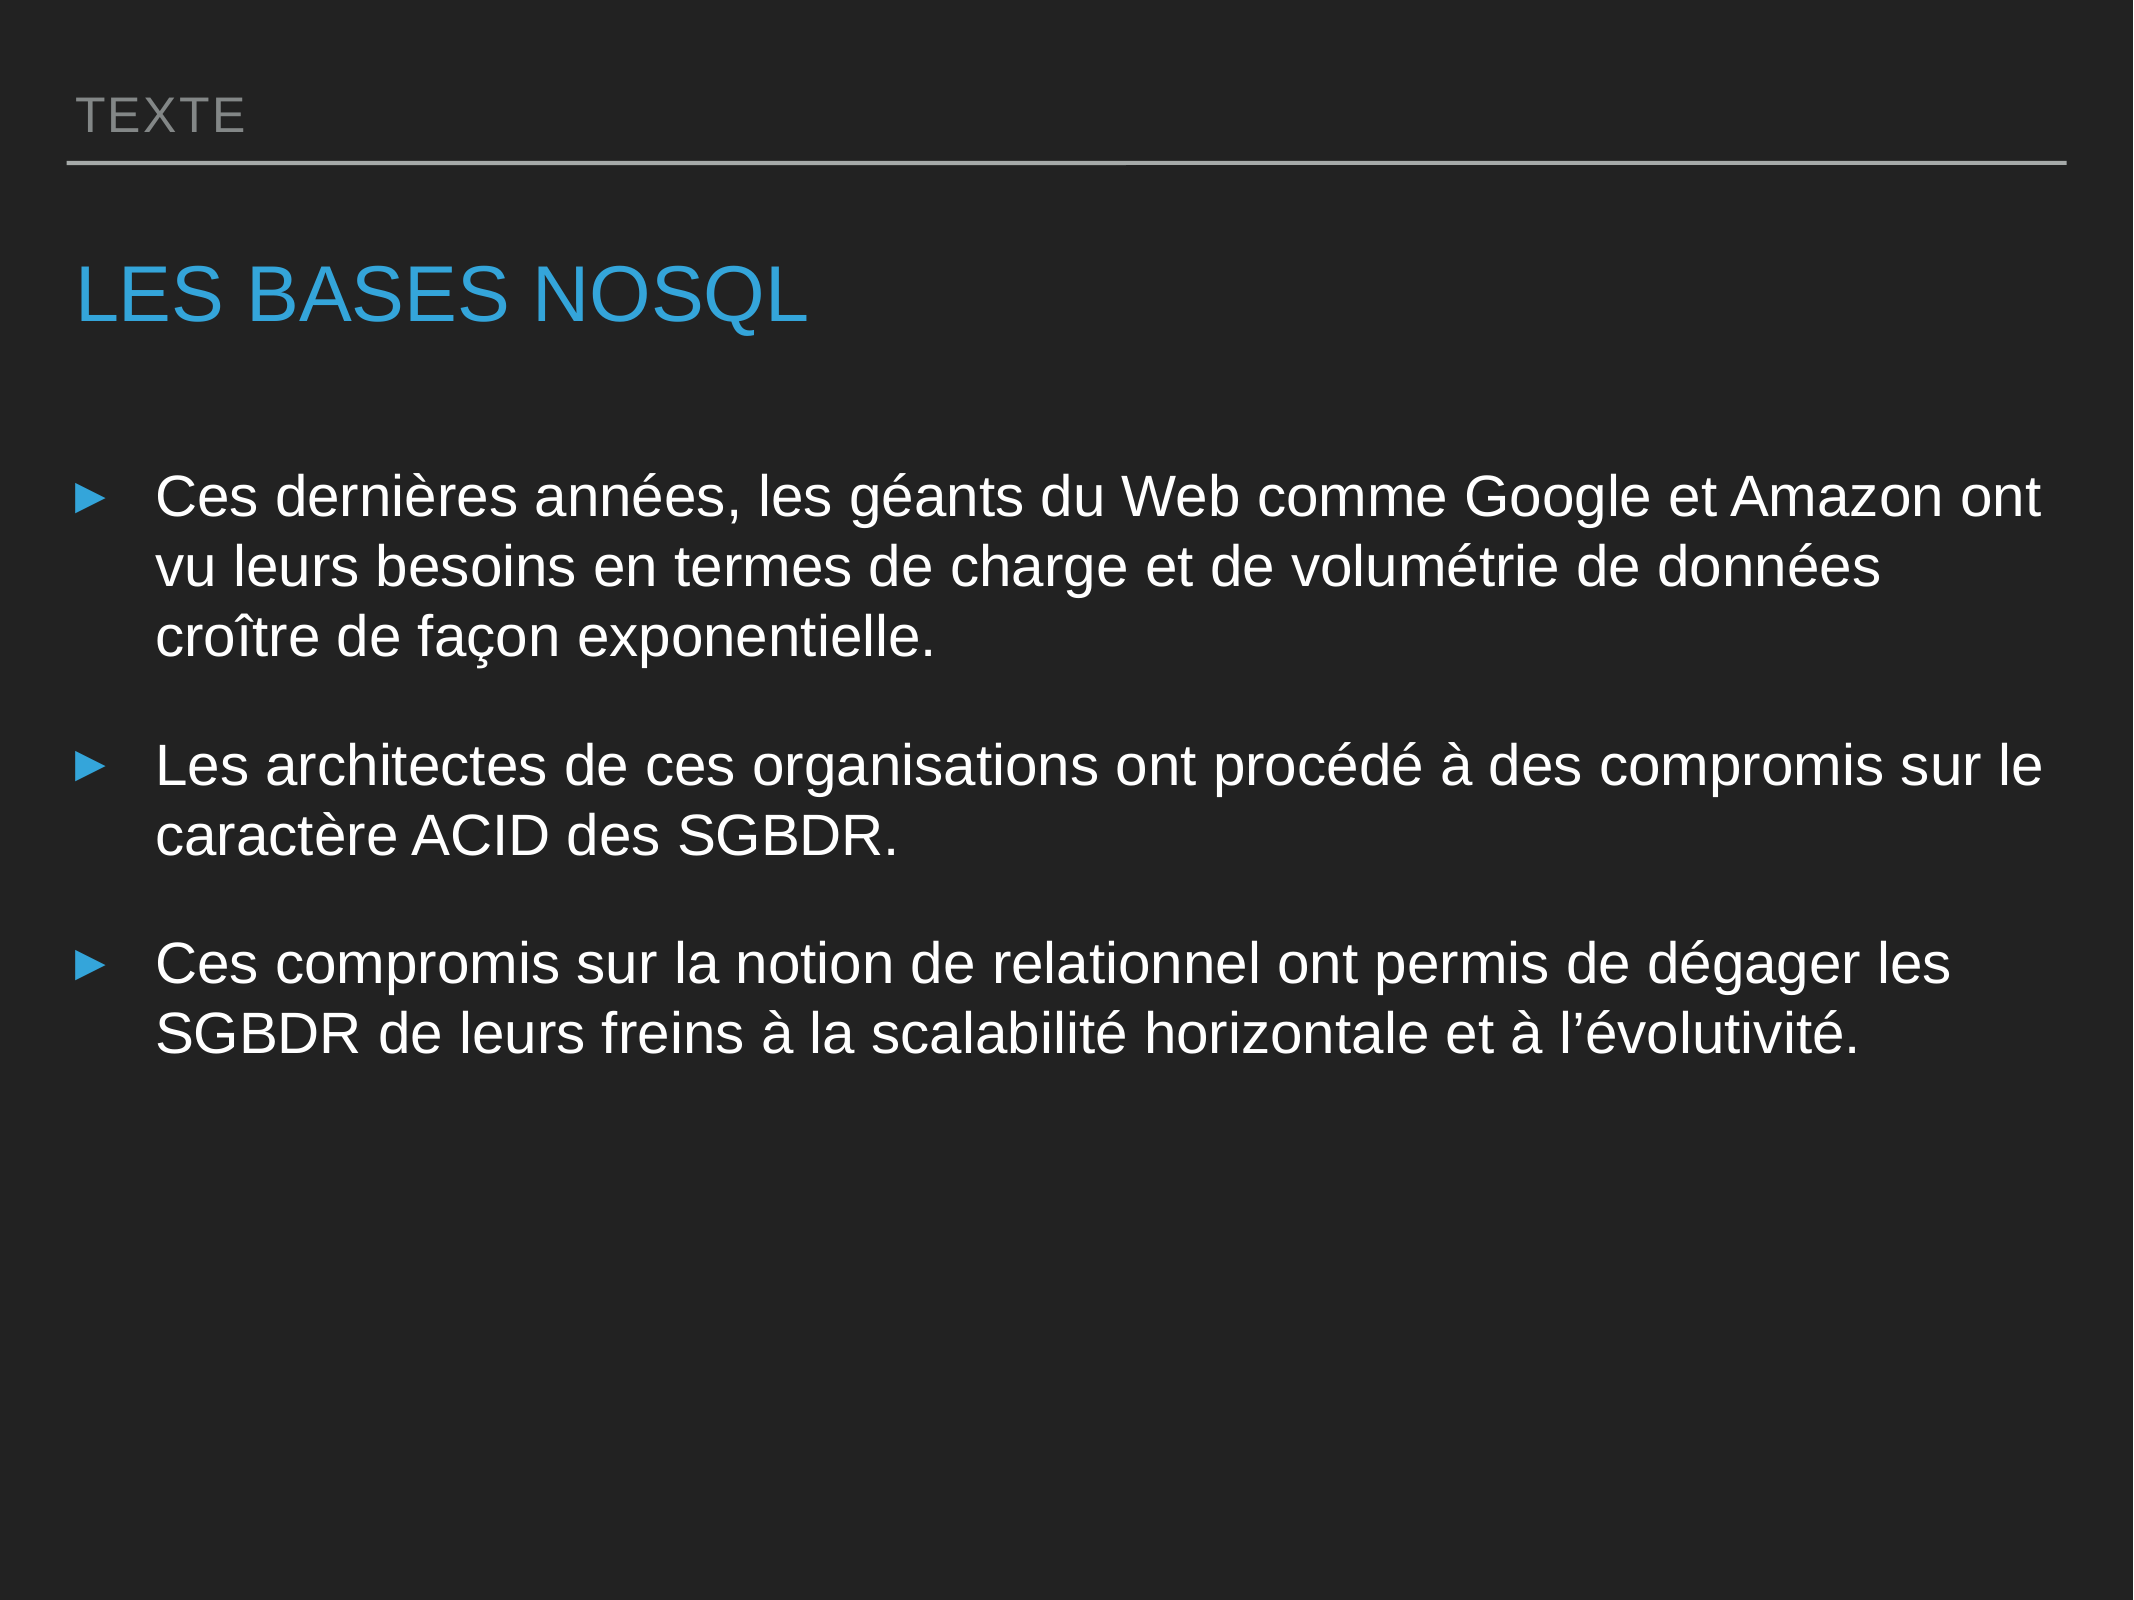

Texte
# Les bases NoSQL
Ces dernières années, les géants du Web comme Google et Amazon ont vu leurs besoins en termes de charge et de volumétrie de données croître de façon exponentielle.
Les architectes de ces organisations ont procédé à des compromis sur le caractère ACID des SGBDR.
Ces compromis sur la notion de relationnel ont permis de dégager les SGBDR de leurs freins à la scalabilité horizontale et à l’évolutivité.